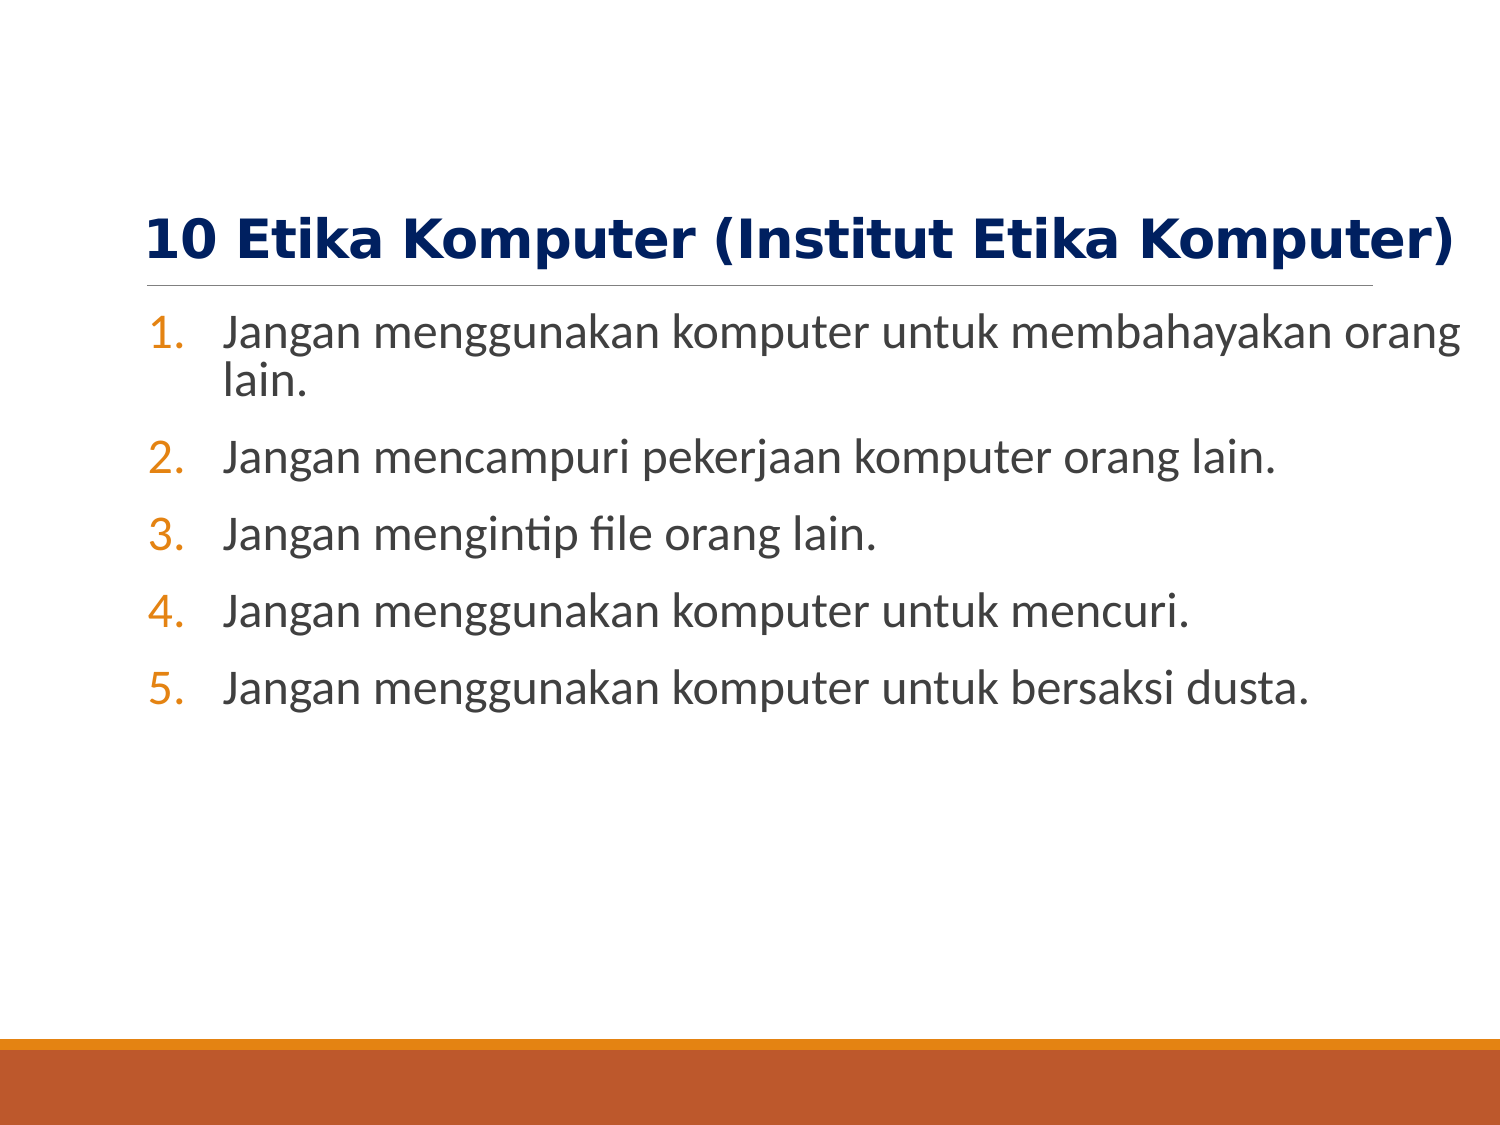

# 10 Etika Komputer (Institut Etika Komputer)
Jangan menggunakan komputer untuk membahayakan orang lain.
Jangan mencampuri pekerjaan komputer orang lain.
Jangan mengintip file orang lain.
Jangan menggunakan komputer untuk mencuri.
Jangan menggunakan komputer untuk bersaksi dusta.